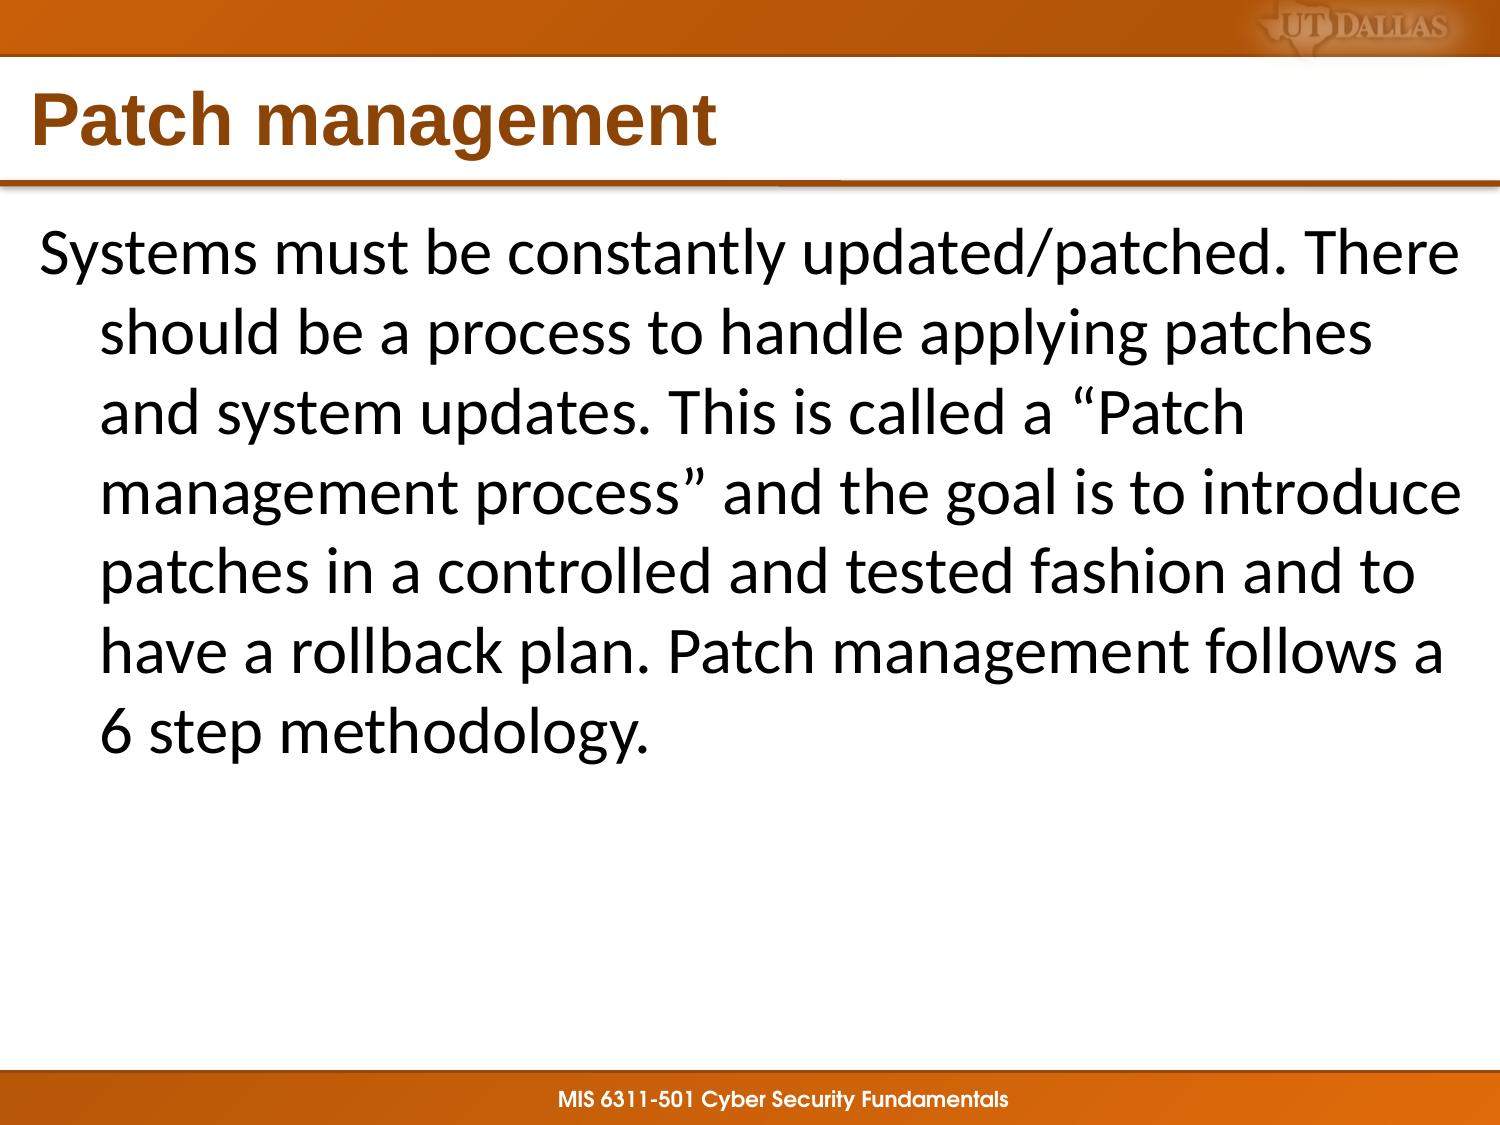

# Patch management
Systems must be constantly updated/patched. There should be a process to handle applying patches and system updates. This is called a “Patch management process” and the goal is to introduce patches in a controlled and tested fashion and to have a rollback plan. Patch management follows a 6 step methodology.